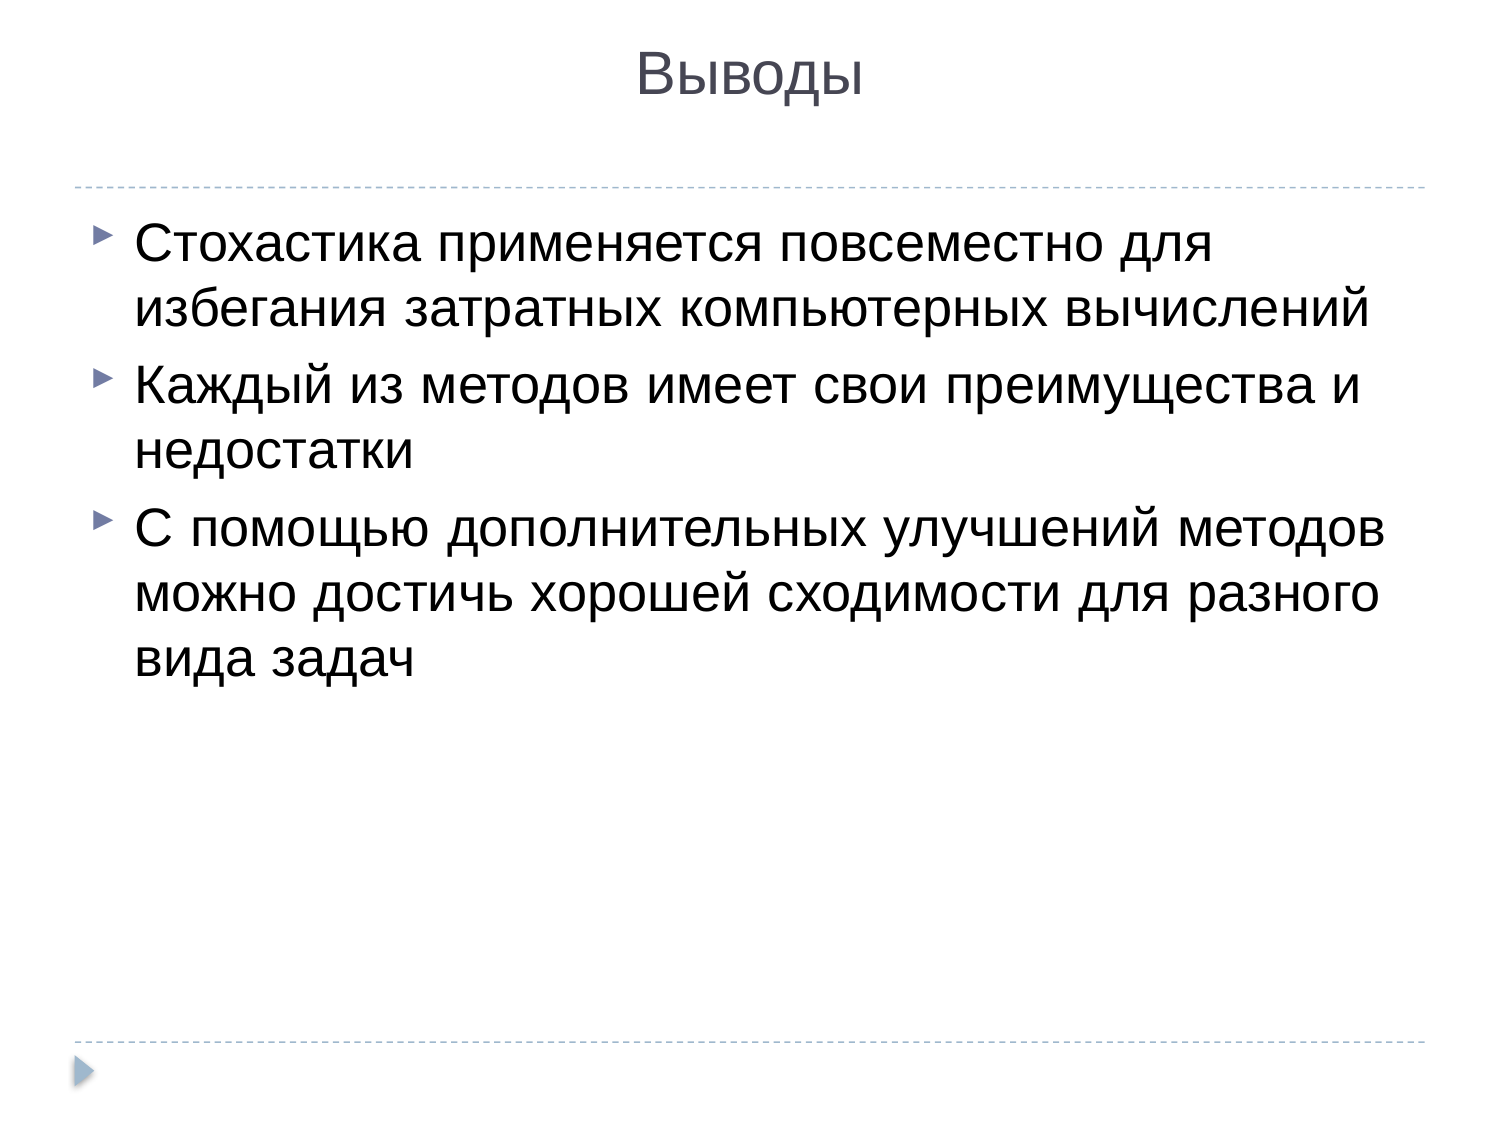

# Выводы
Стохастика применяется повсеместно для избегания затратных компьютерных вычислений
Каждый из методов имеет свои преимущества и недостатки
С помощью дополнительных улучшений методов можно достичь хорошей сходимости для разного вида задач